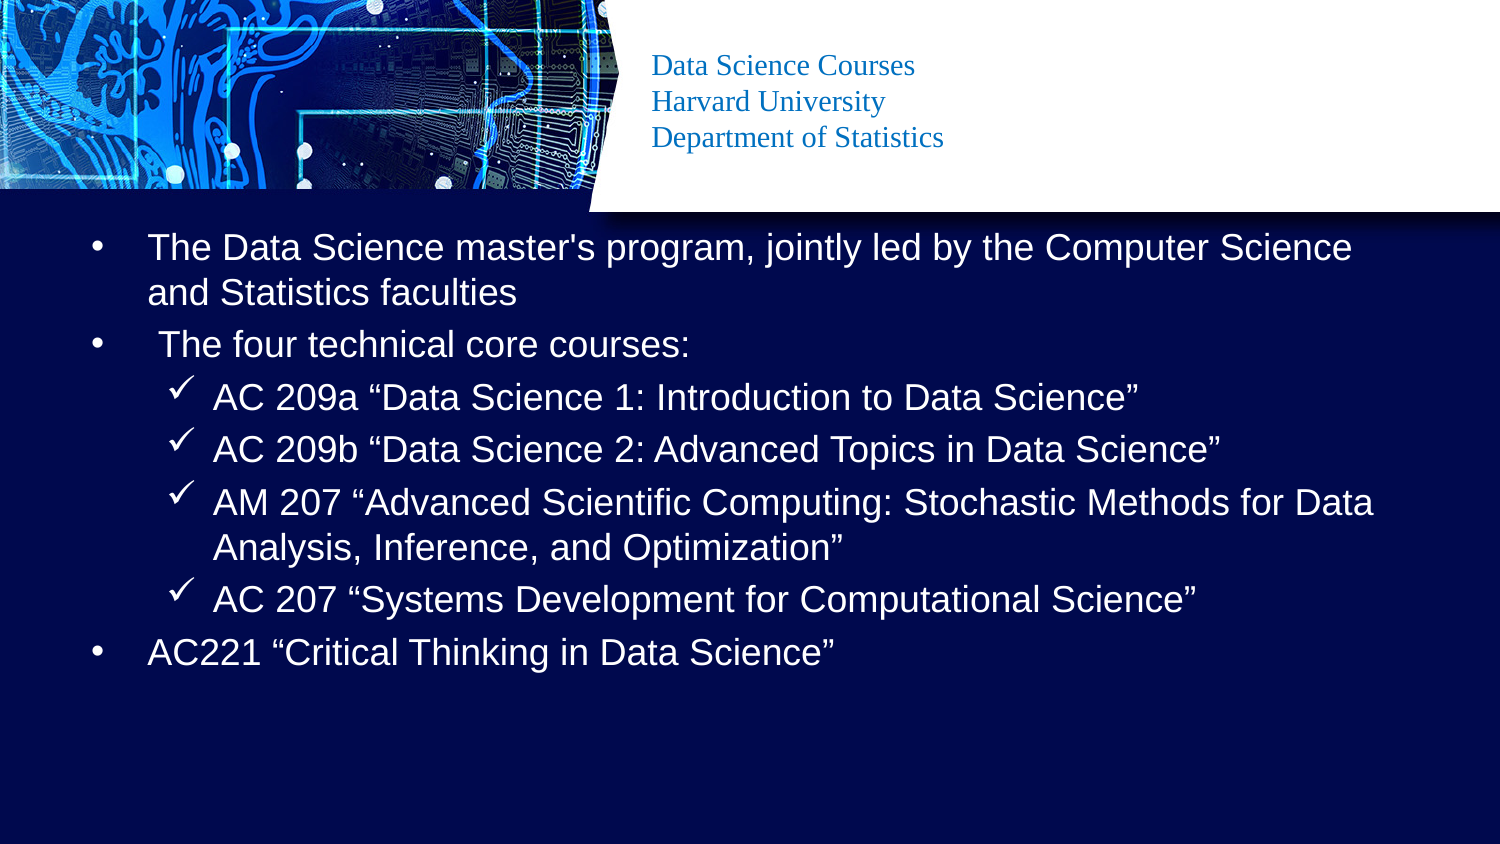

# Data Science Courses Harvard University Department of Statistics
The Data Science master's program, jointly led by the Computer Science and Statistics faculties
 The four technical core courses:
AC 209a “Data Science 1: Introduction to Data Science”
AC 209b “Data Science 2: Advanced Topics in Data Science”
AM 207 “Advanced Scientific Computing: Stochastic Methods for Data Analysis, Inference, and Optimization”
AC 207 “Systems Development for Computational Science”
AC221 “Critical Thinking in Data Science”